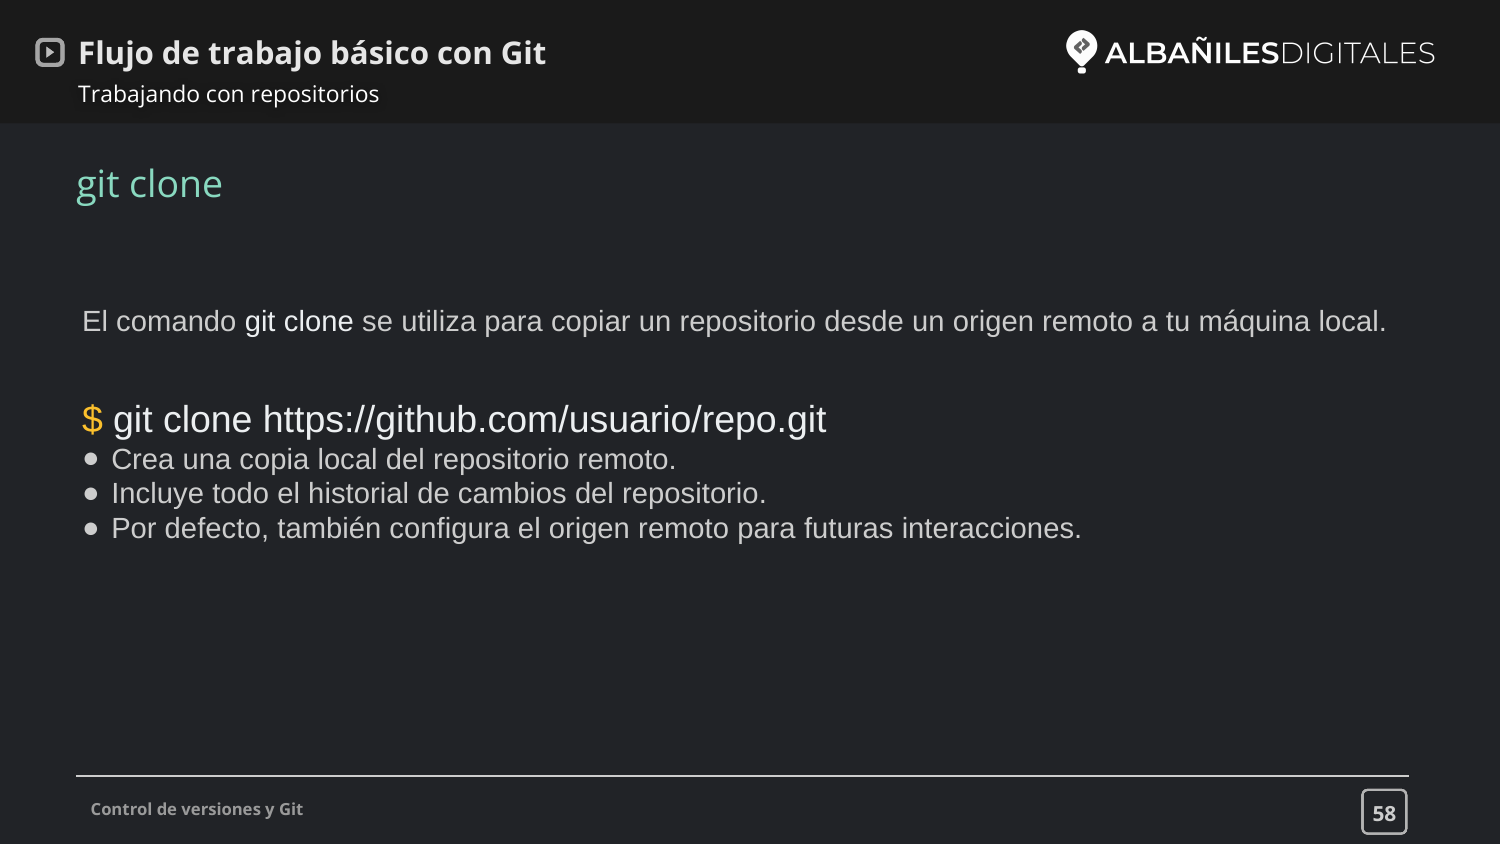

# Flujo de trabajo básico con Git
Trabajando con repositorios
git clone
El comando git clone se utiliza para copiar un repositorio desde un origen remoto a tu máquina local.

$ git clone https://github.com/usuario/repo.git
Crea una copia local del repositorio remoto.
Incluye todo el historial de cambios del repositorio.
Por defecto, también configura el origen remoto para futuras interacciones.
58